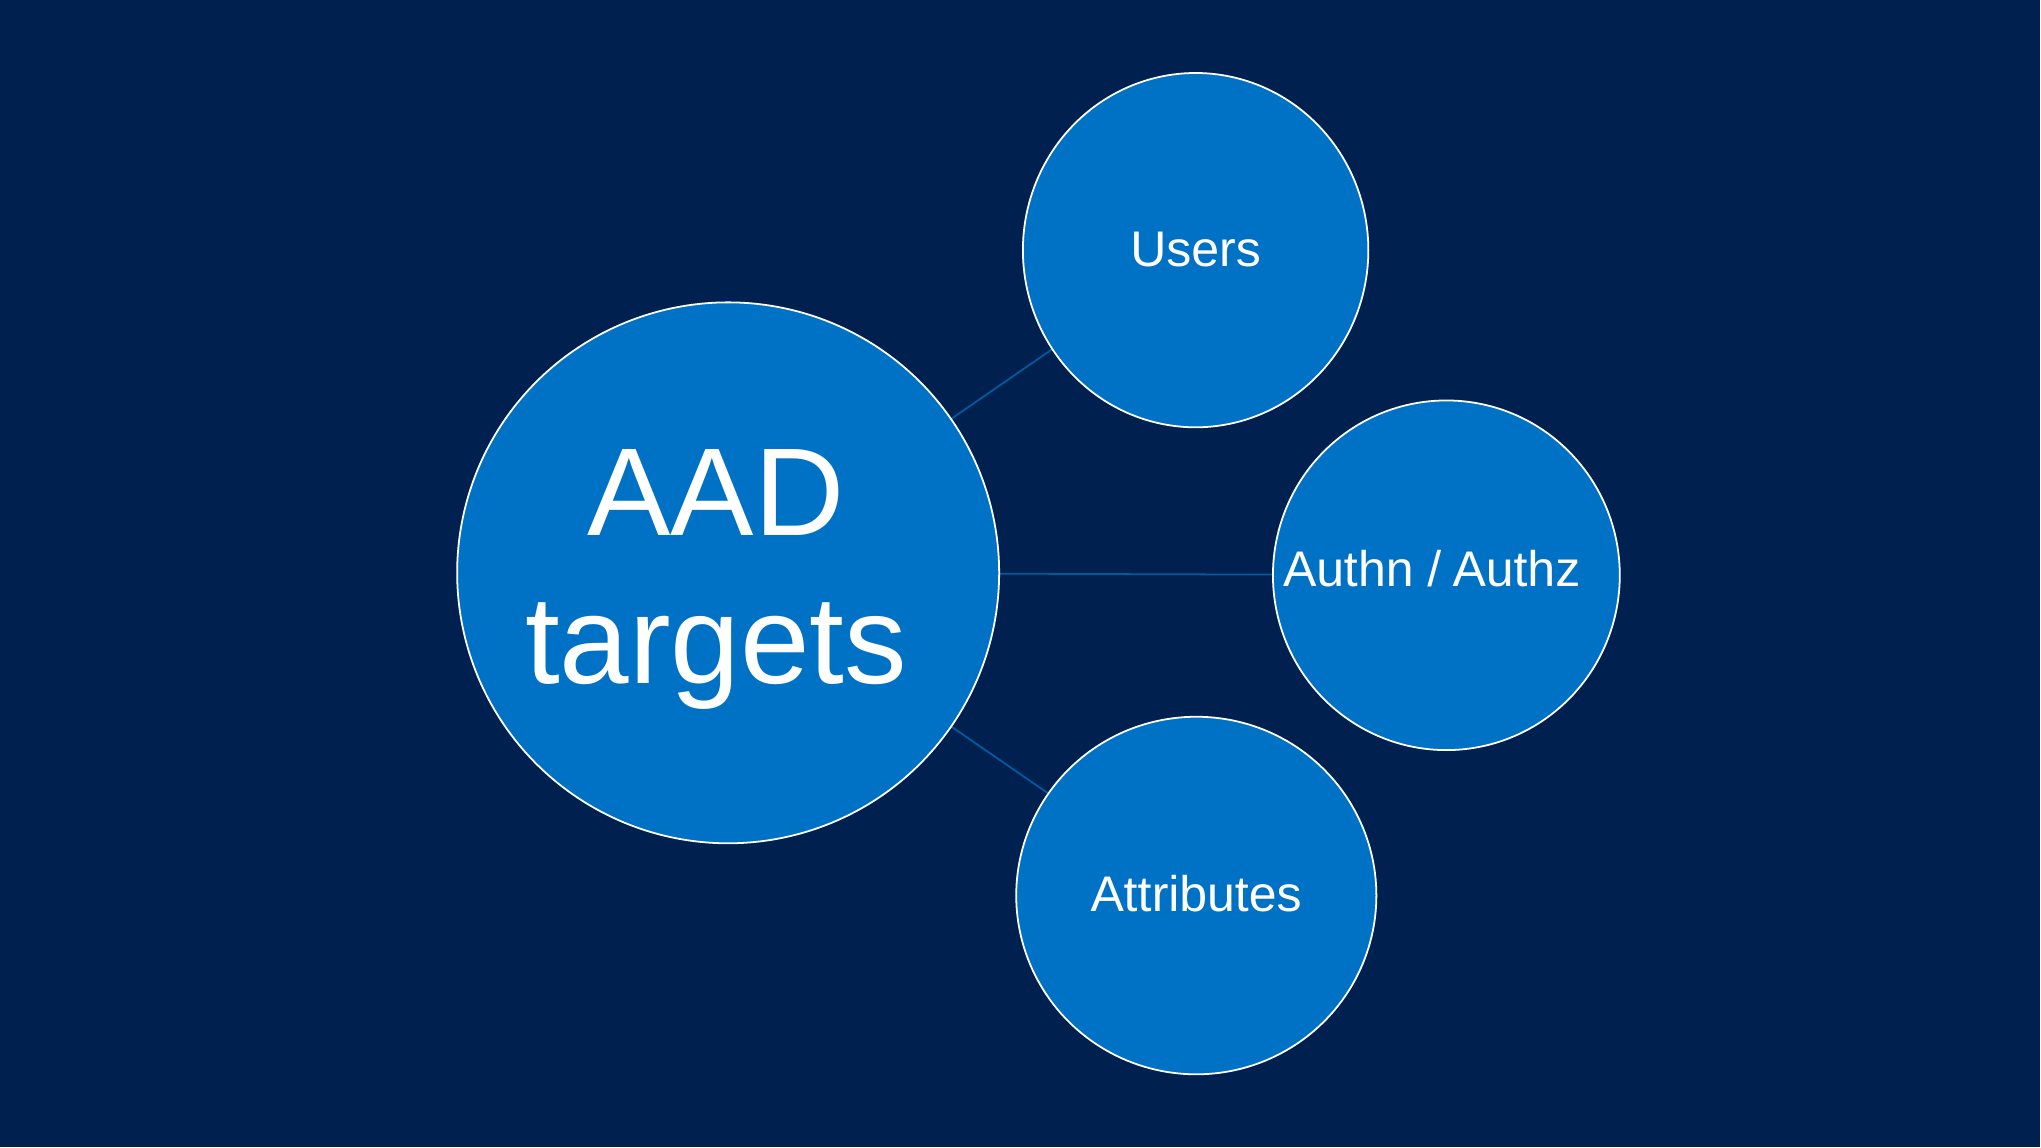

Users

Attributes
AAD
targets
Authn / Authz